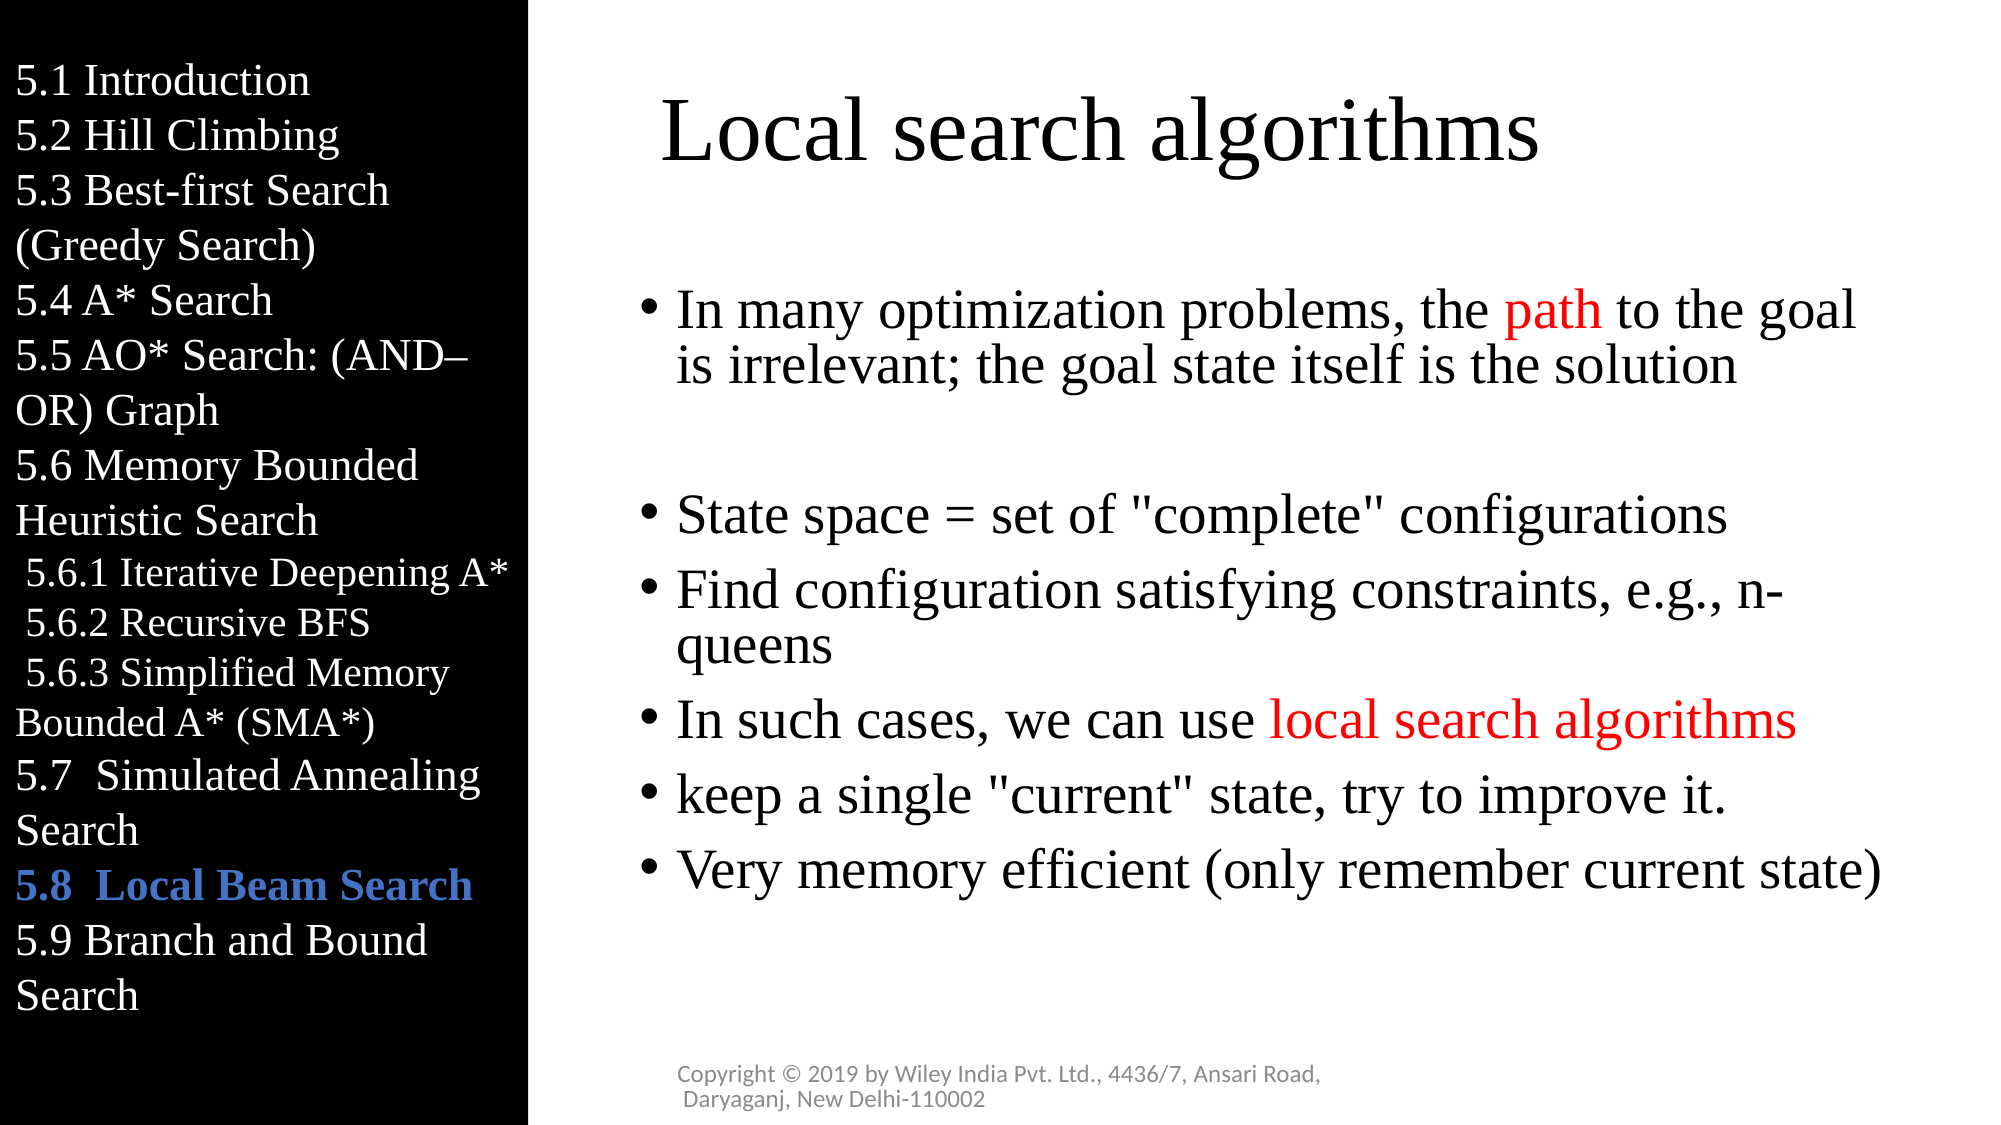

5.1 Introduction
5.2 Hill Climbing
5.3 Best-first Search (Greedy Search)
5.4 A* Search
5.5 AO* Search: (AND–OR) Graph
5.6 Memory Bounded Heuristic Search
 5.6.1 Iterative Deepening A*
 5.6.2 Recursive BFS
 5.6.3 Simplified Memory Bounded A* (SMA*)
5.7  Simulated Annealing Search
5.8  Local Beam Search
5.9 Branch and Bound Search

# Local search algorithms
In many optimization problems, the path to the goal is irrelevant; the goal state itself is the solution

State space = set of "complete" configurations
Find configuration satisfying constraints, e.g., n-queens
In such cases, we can use local search algorithms
keep a single "current" state, try to improve it.
Very memory efficient (only remember current state)
Copyright © 2019 by Wiley India Pvt. Ltd., 4436/7, Ansari Road, Daryaganj, New Delhi-110002